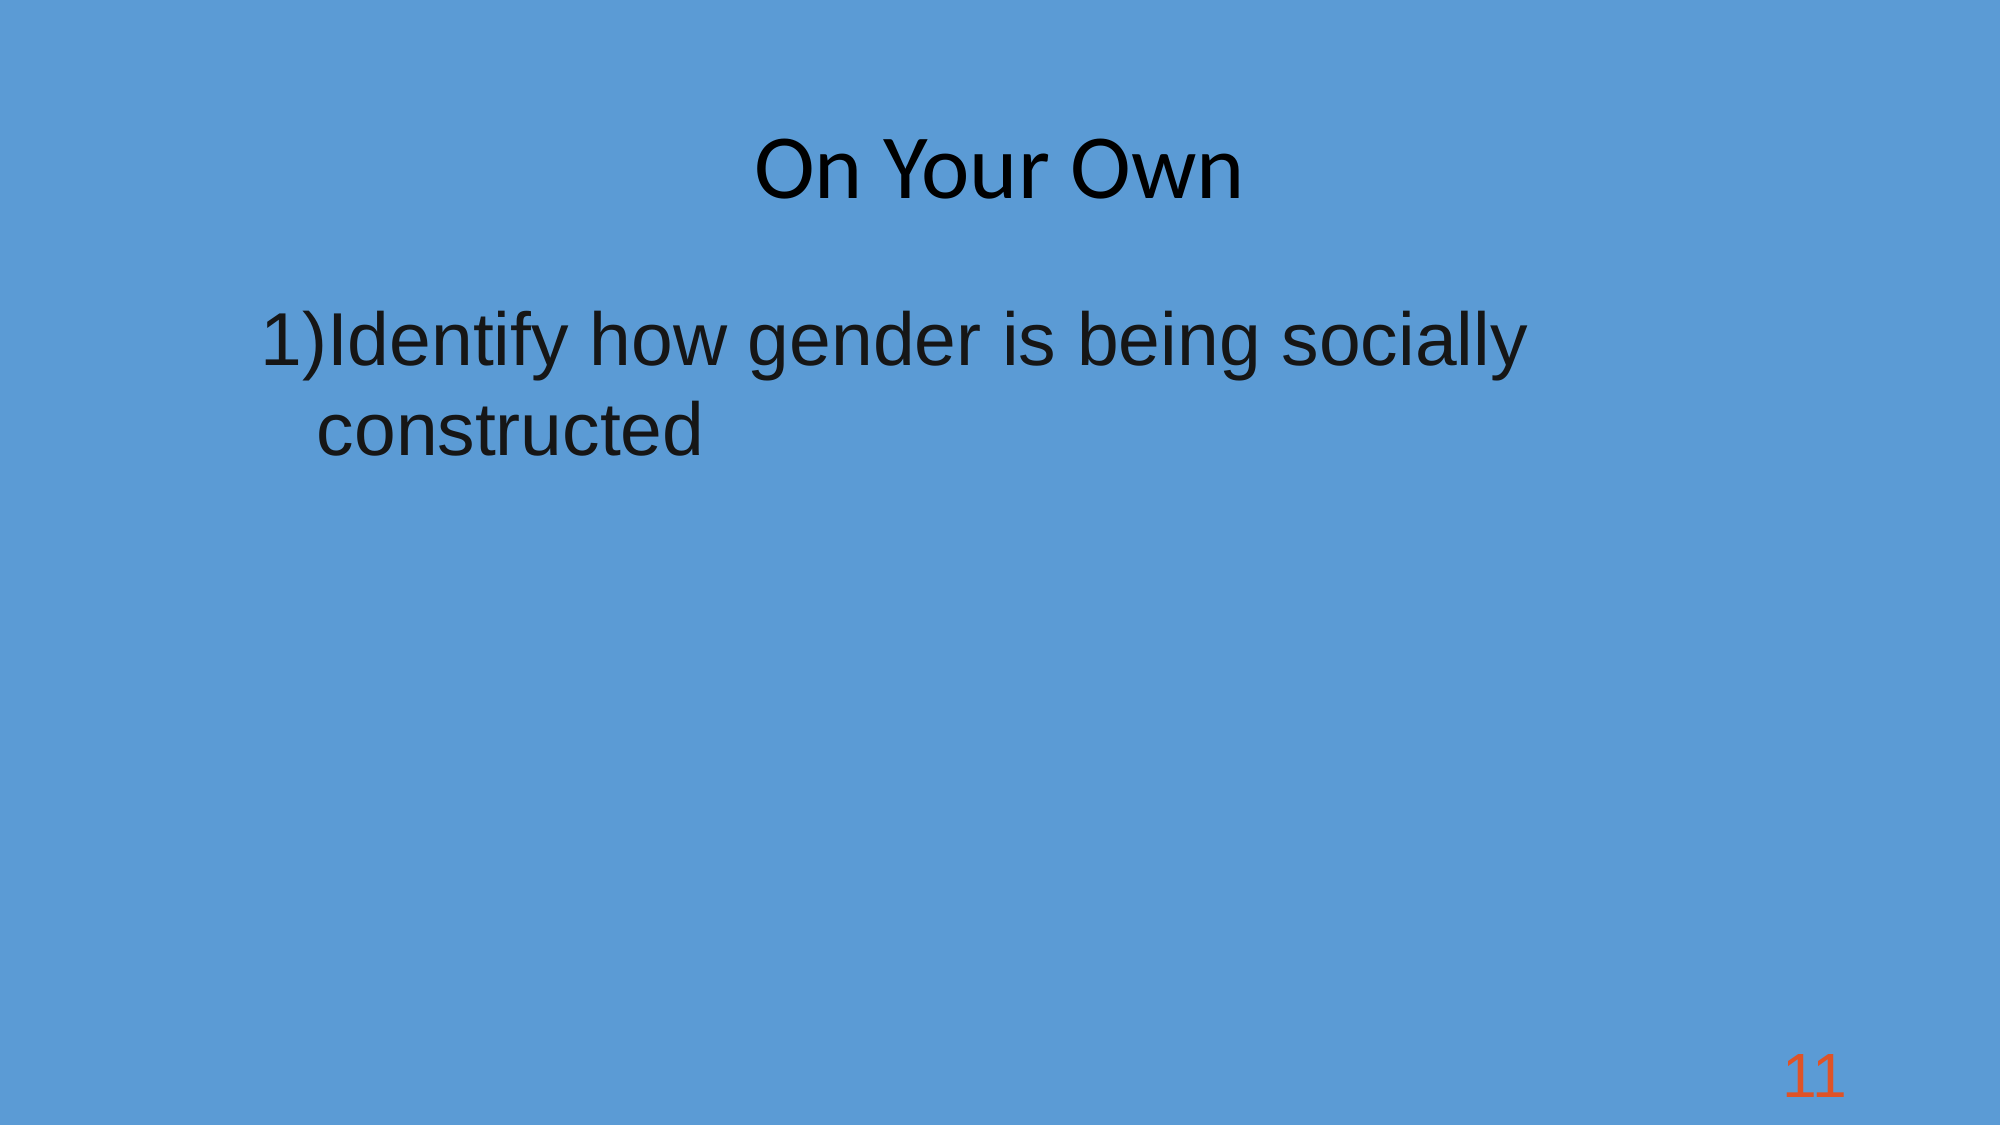

# On Your Own
Identify how gender is being socially constructed

11